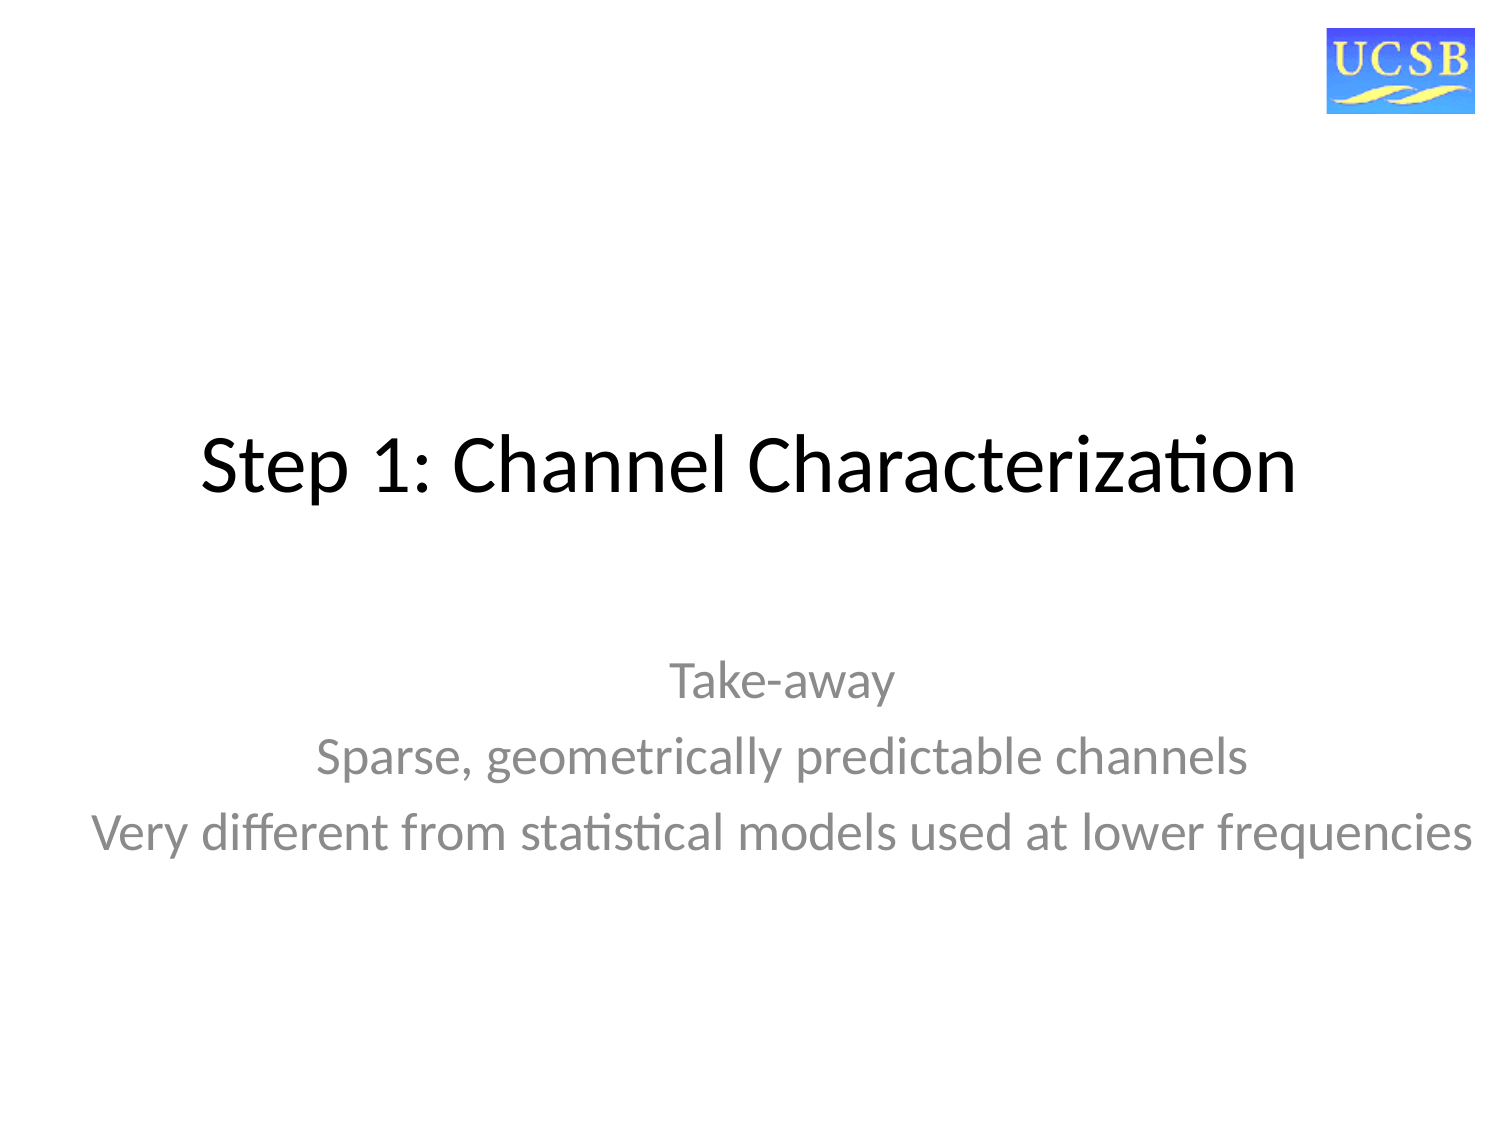

# Step 1: Channel Characterization
Take-away
Sparse, geometrically predictable channels
Very different from statistical models used at lower frequencies